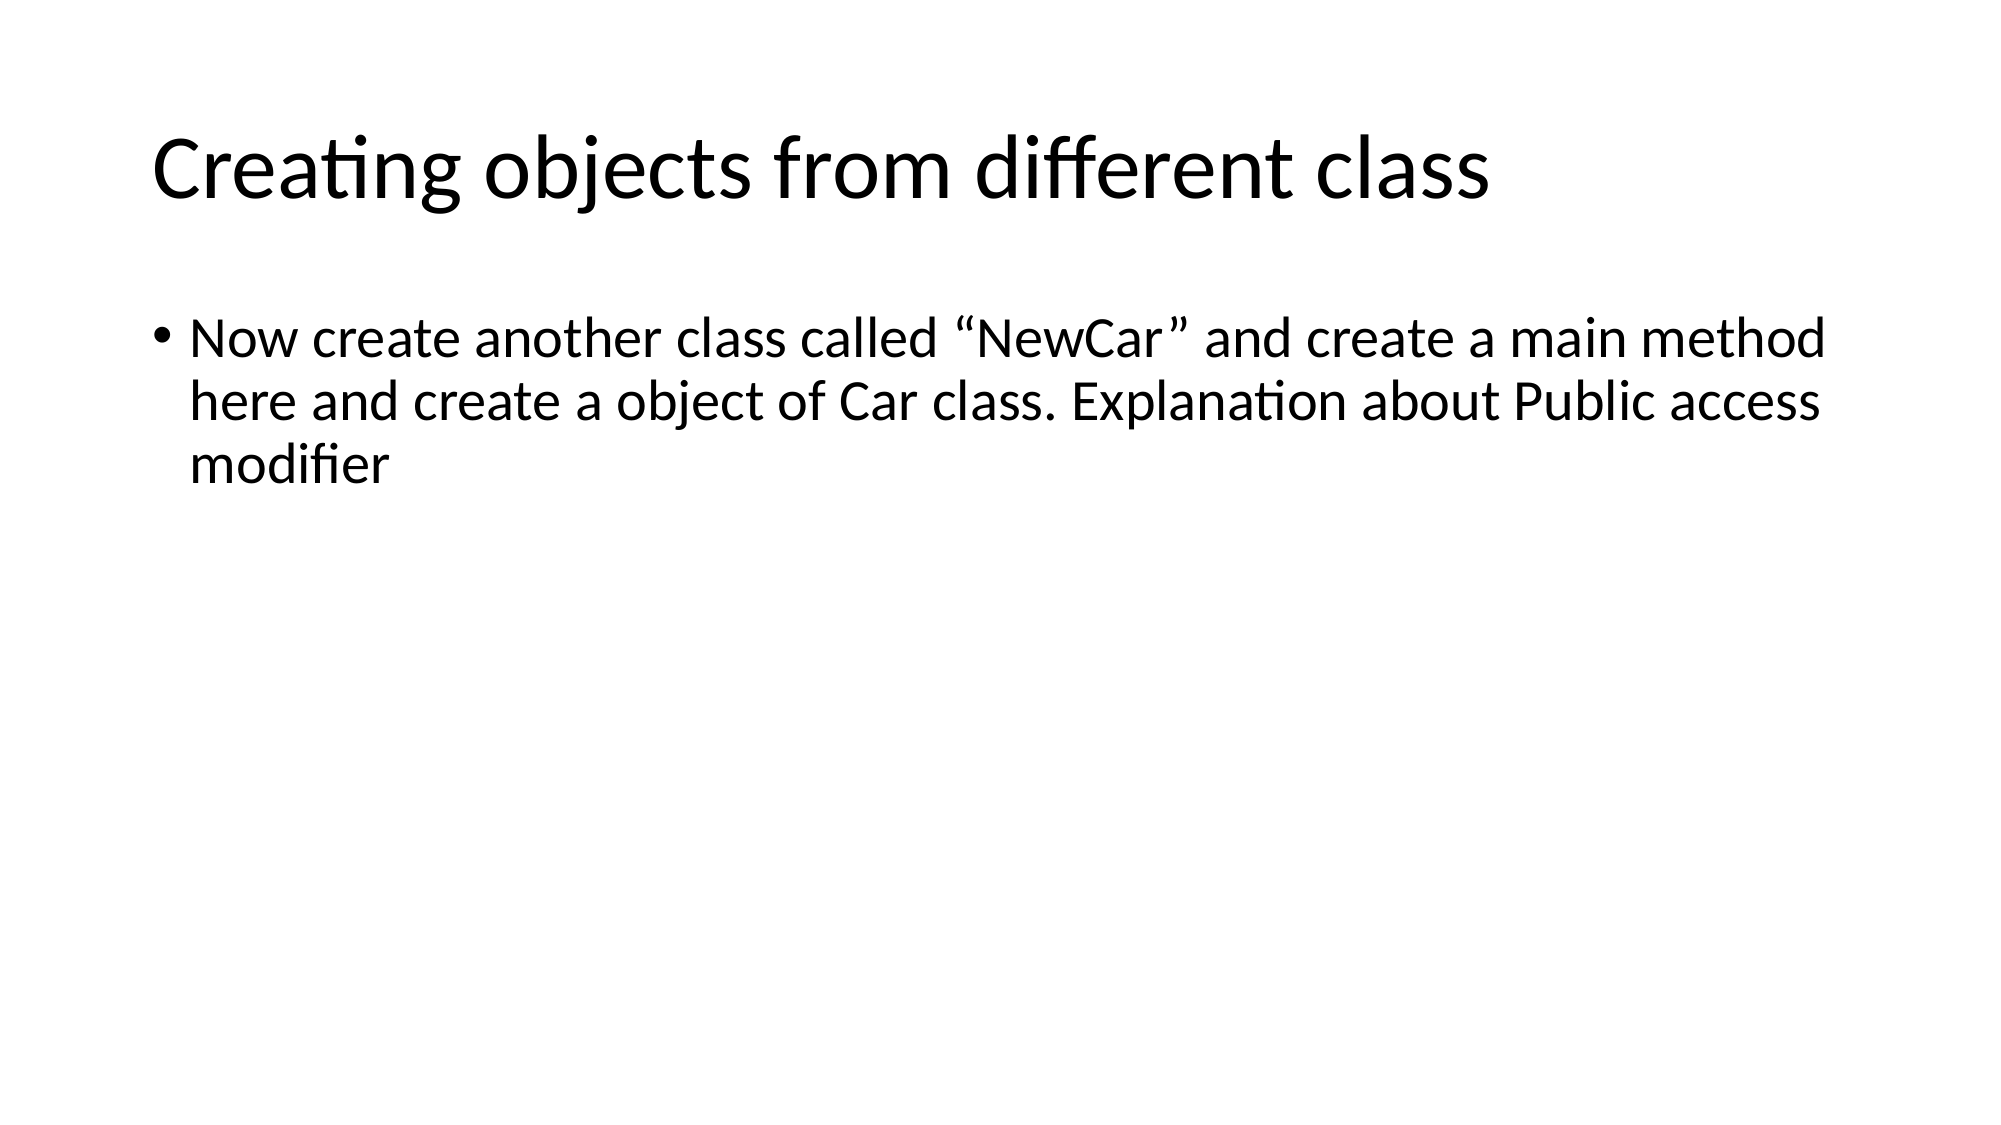

# Creating objects from different class
Now create another class called “NewCar” and create a main method here and create a object of Car class. Explanation about Public access modifier